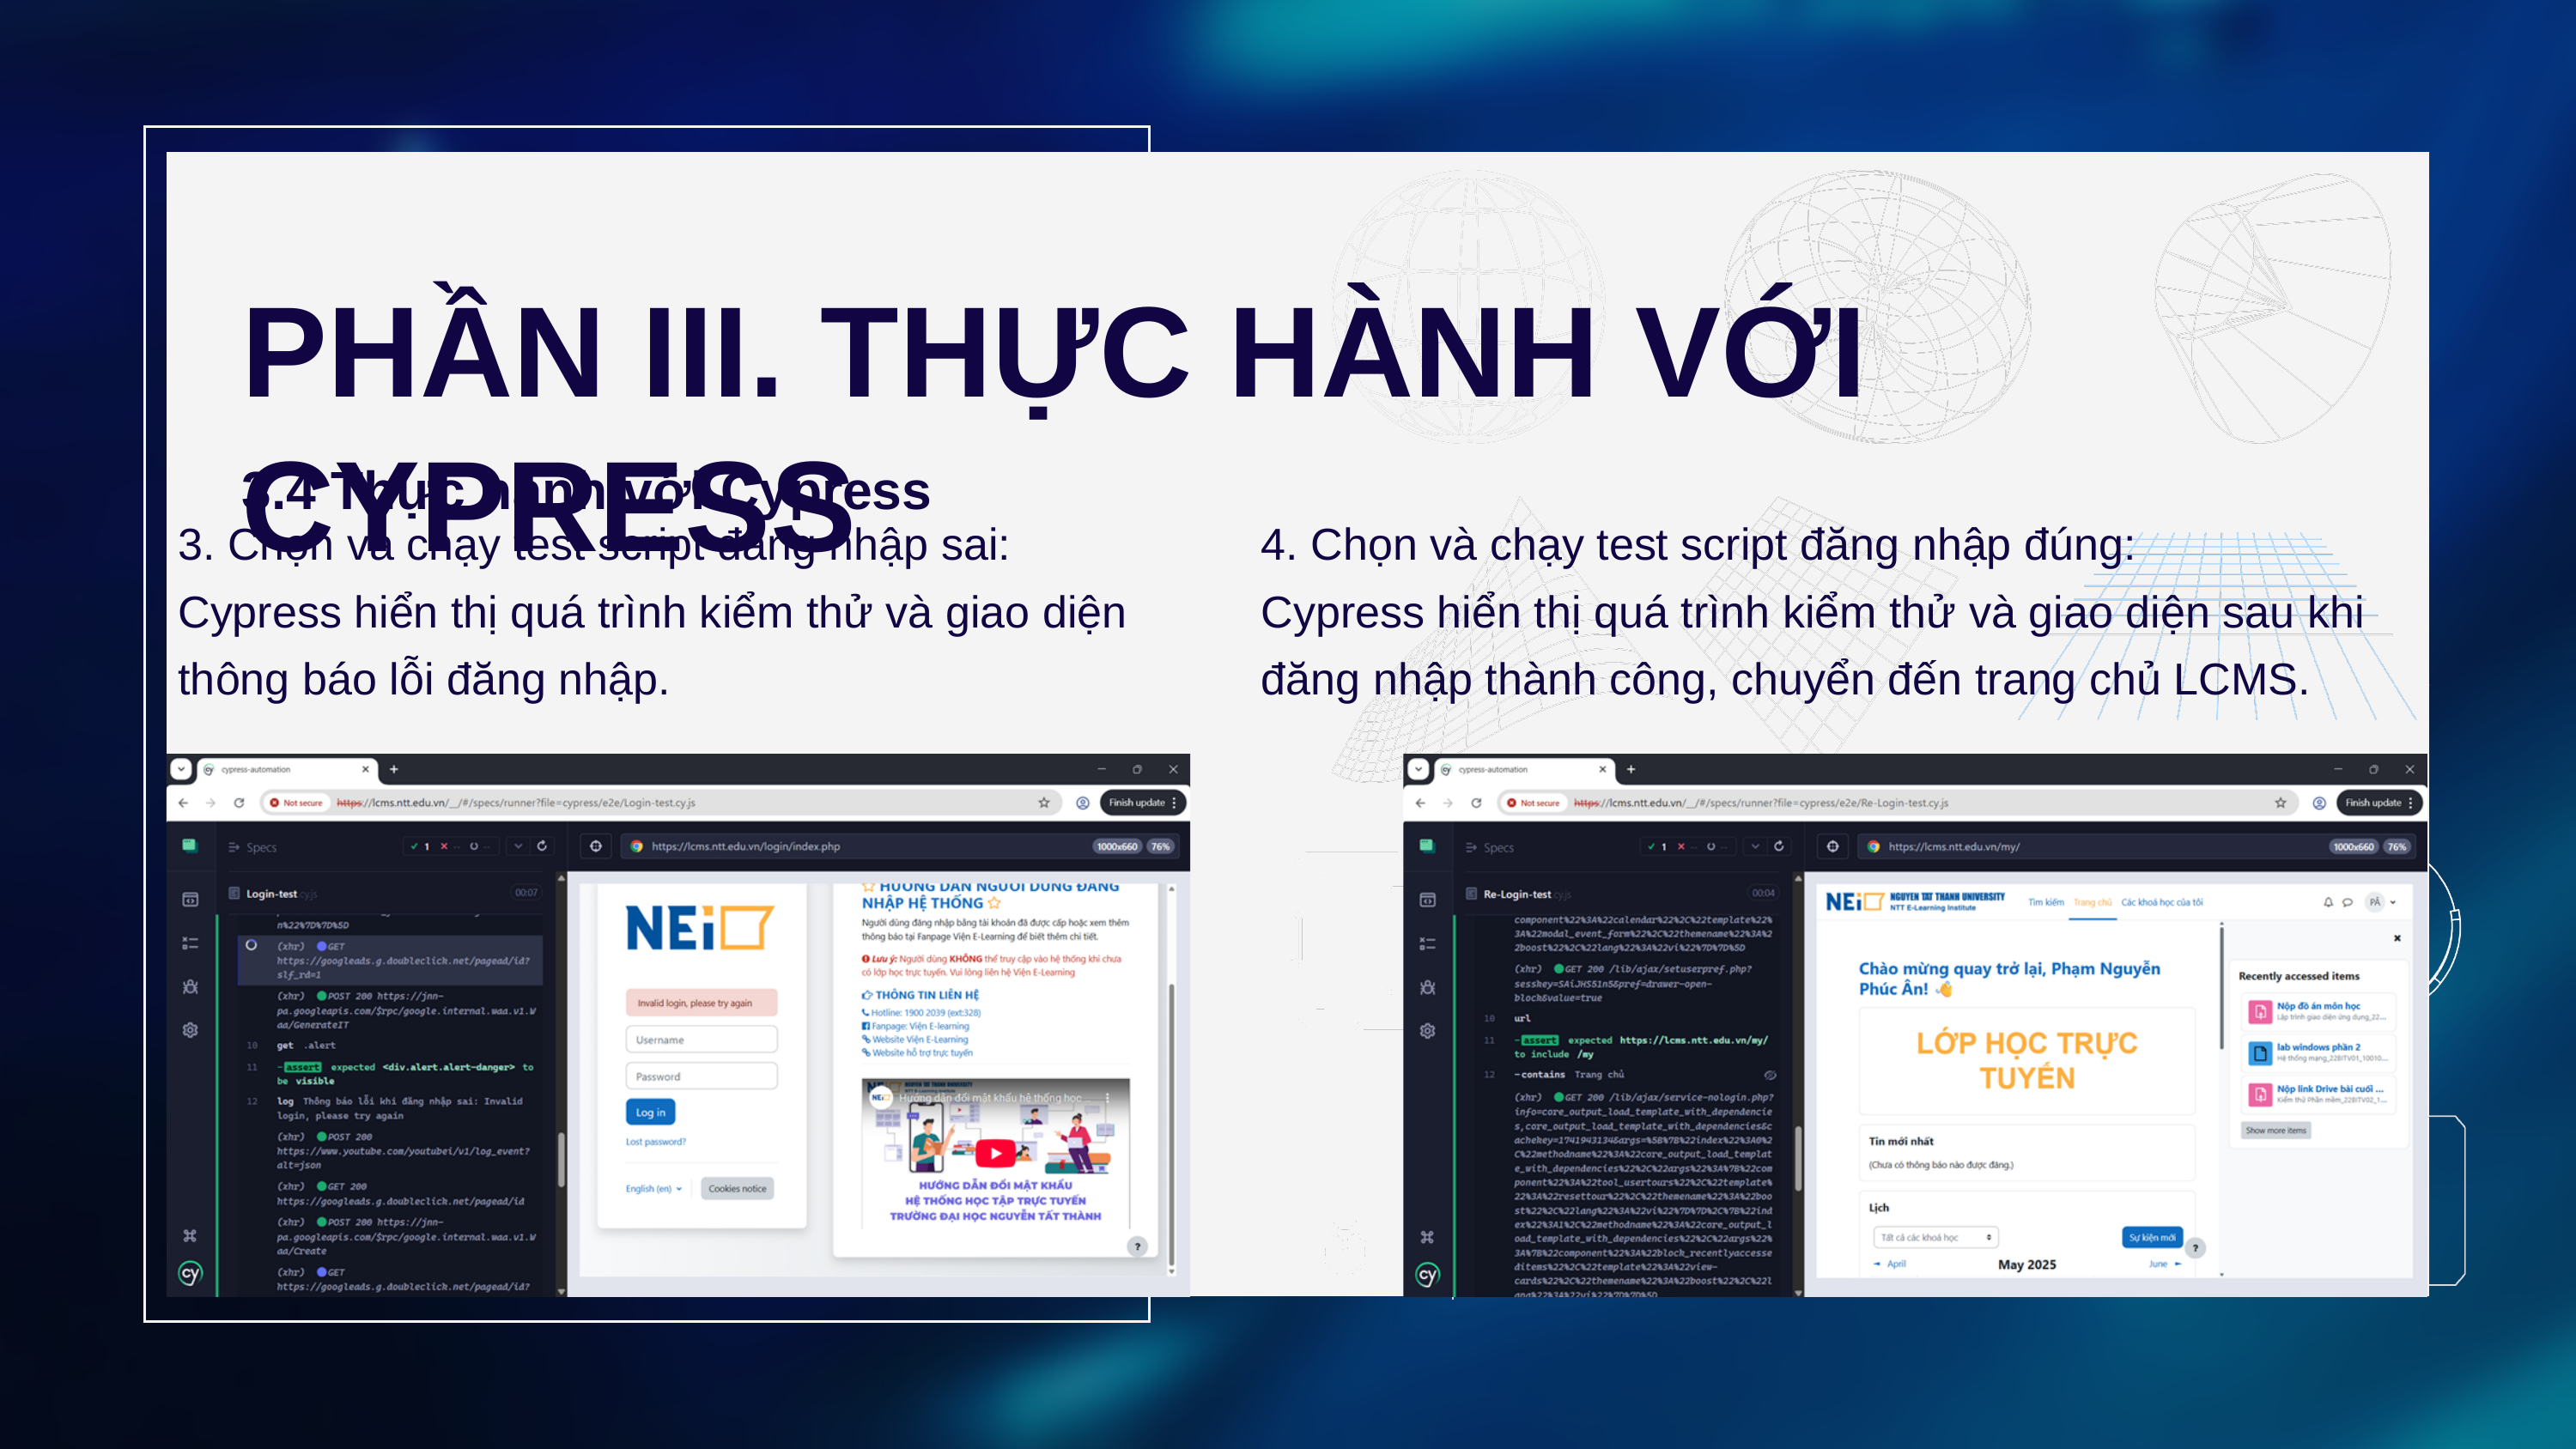

PHẦN III. THỰC HÀNH VỚI CYPRESS
3.4 Thực hành với Cypress

3. Chọn và chạy test script đăng nhập sai:
Cypress hiển thị quá trình kiểm thử và giao diện thông báo lỗi đăng nhập.
4. Chọn và chạy test script đăng nhập đúng:
Cypress hiển thị quá trình kiểm thử và giao diện sau khi đăng nhập thành công, chuyển đến trang chủ LCMS.